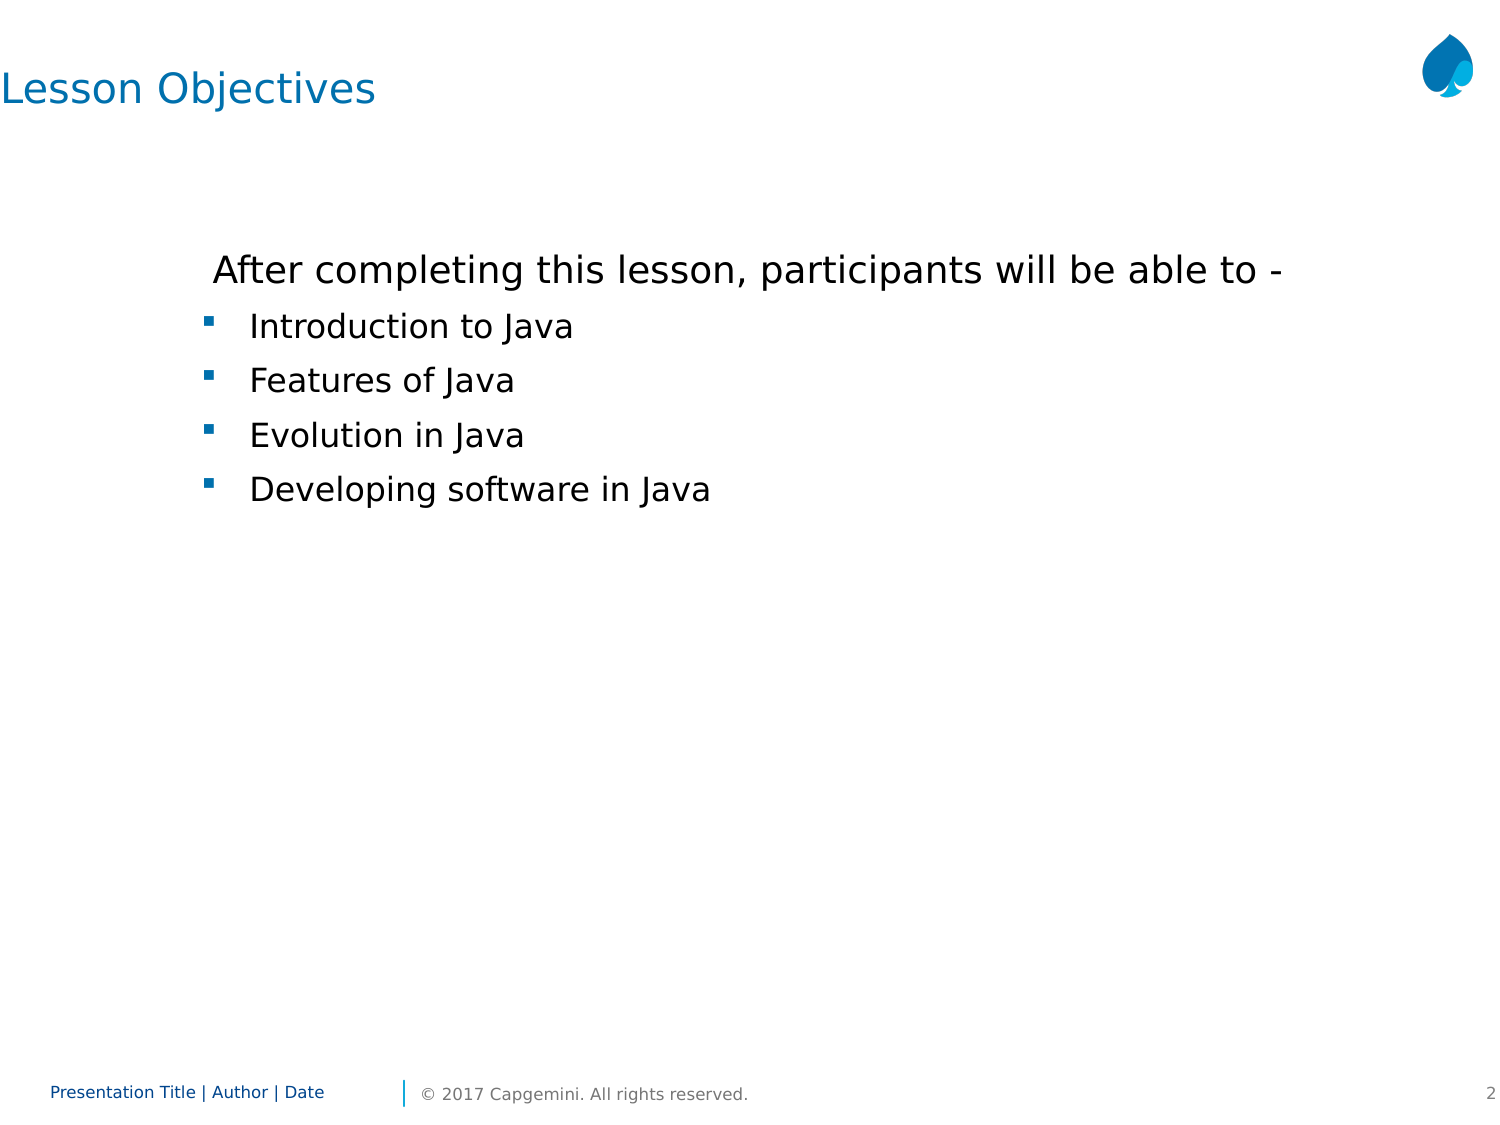

Lesson Objectives
 After completing this lesson, participants will be able to -
 Introduction to Java
 Features of Java
 Evolution in Java
 Developing software in Java